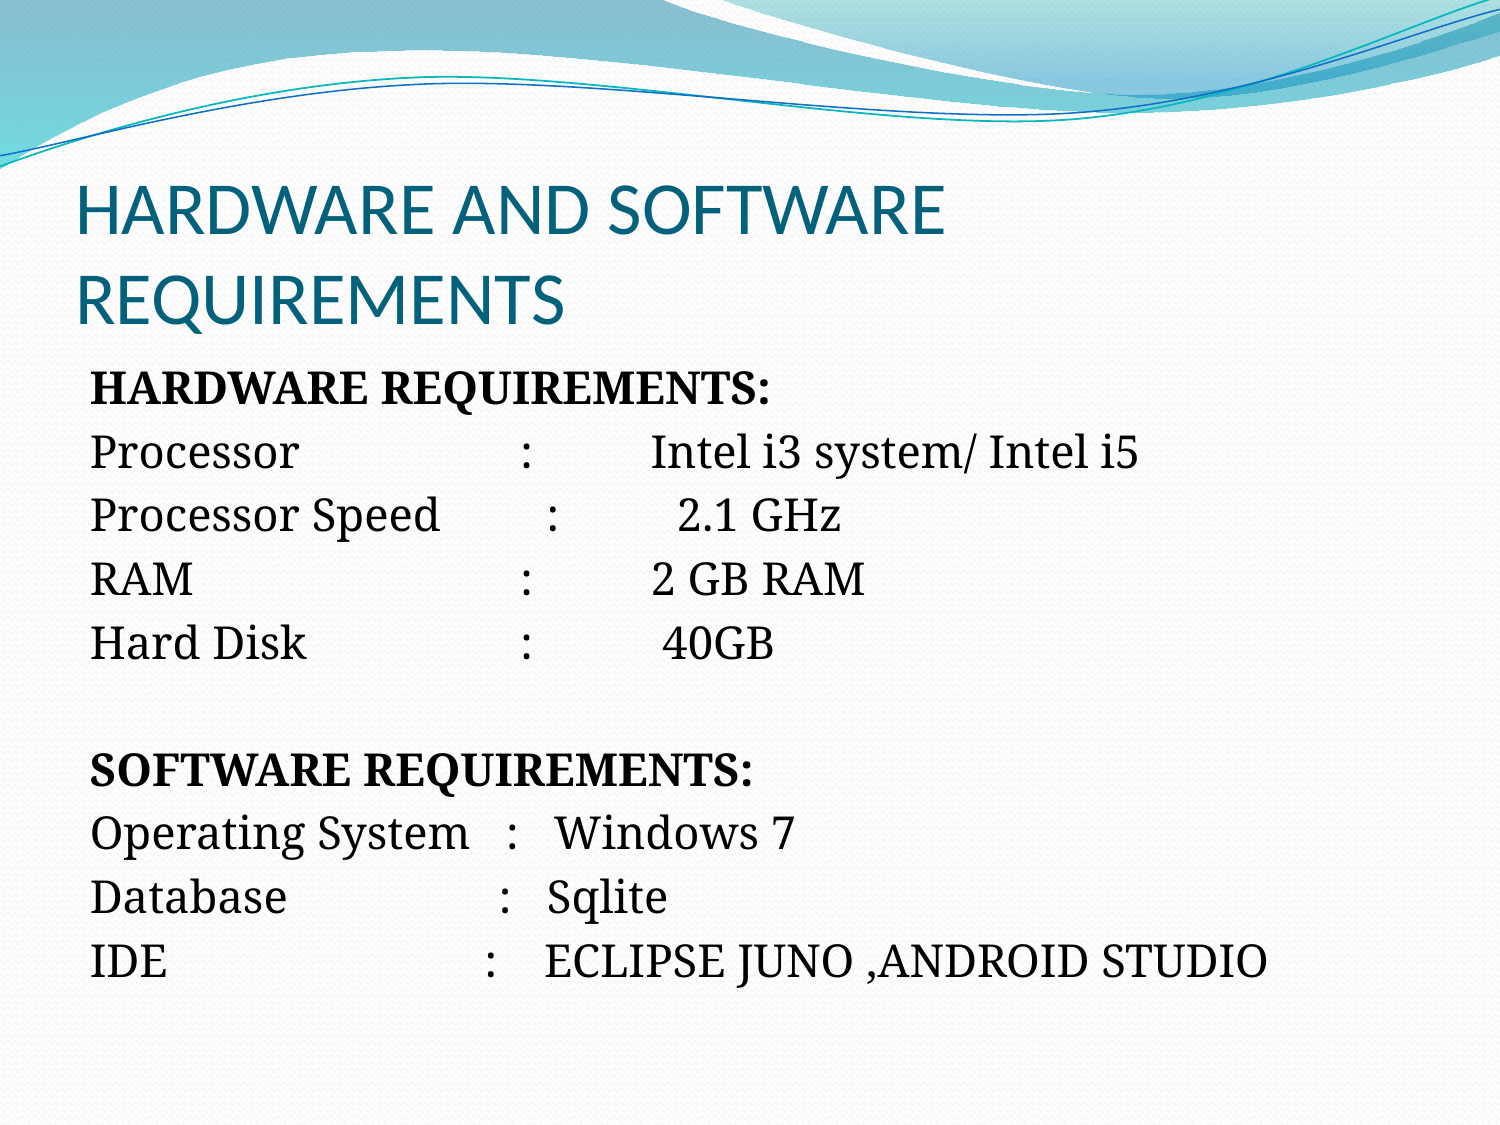

# HARDWARE AND SOFTWARE REQUIREMENTS
HARDWARE REQUIREMENTS:
Processor             	 :          Intel i3 system/ Intel i5
Processor Speed         :          2.1 GHz
RAM                   	 :          2 GB RAM
Hard Disk            	 :           40GB

SOFTWARE REQUIREMENTS:
Operating System   :   Windows 7
Database                  :   Sqlite
IDE                           :    ECLIPSE JUNO ,ANDROID STUDIO